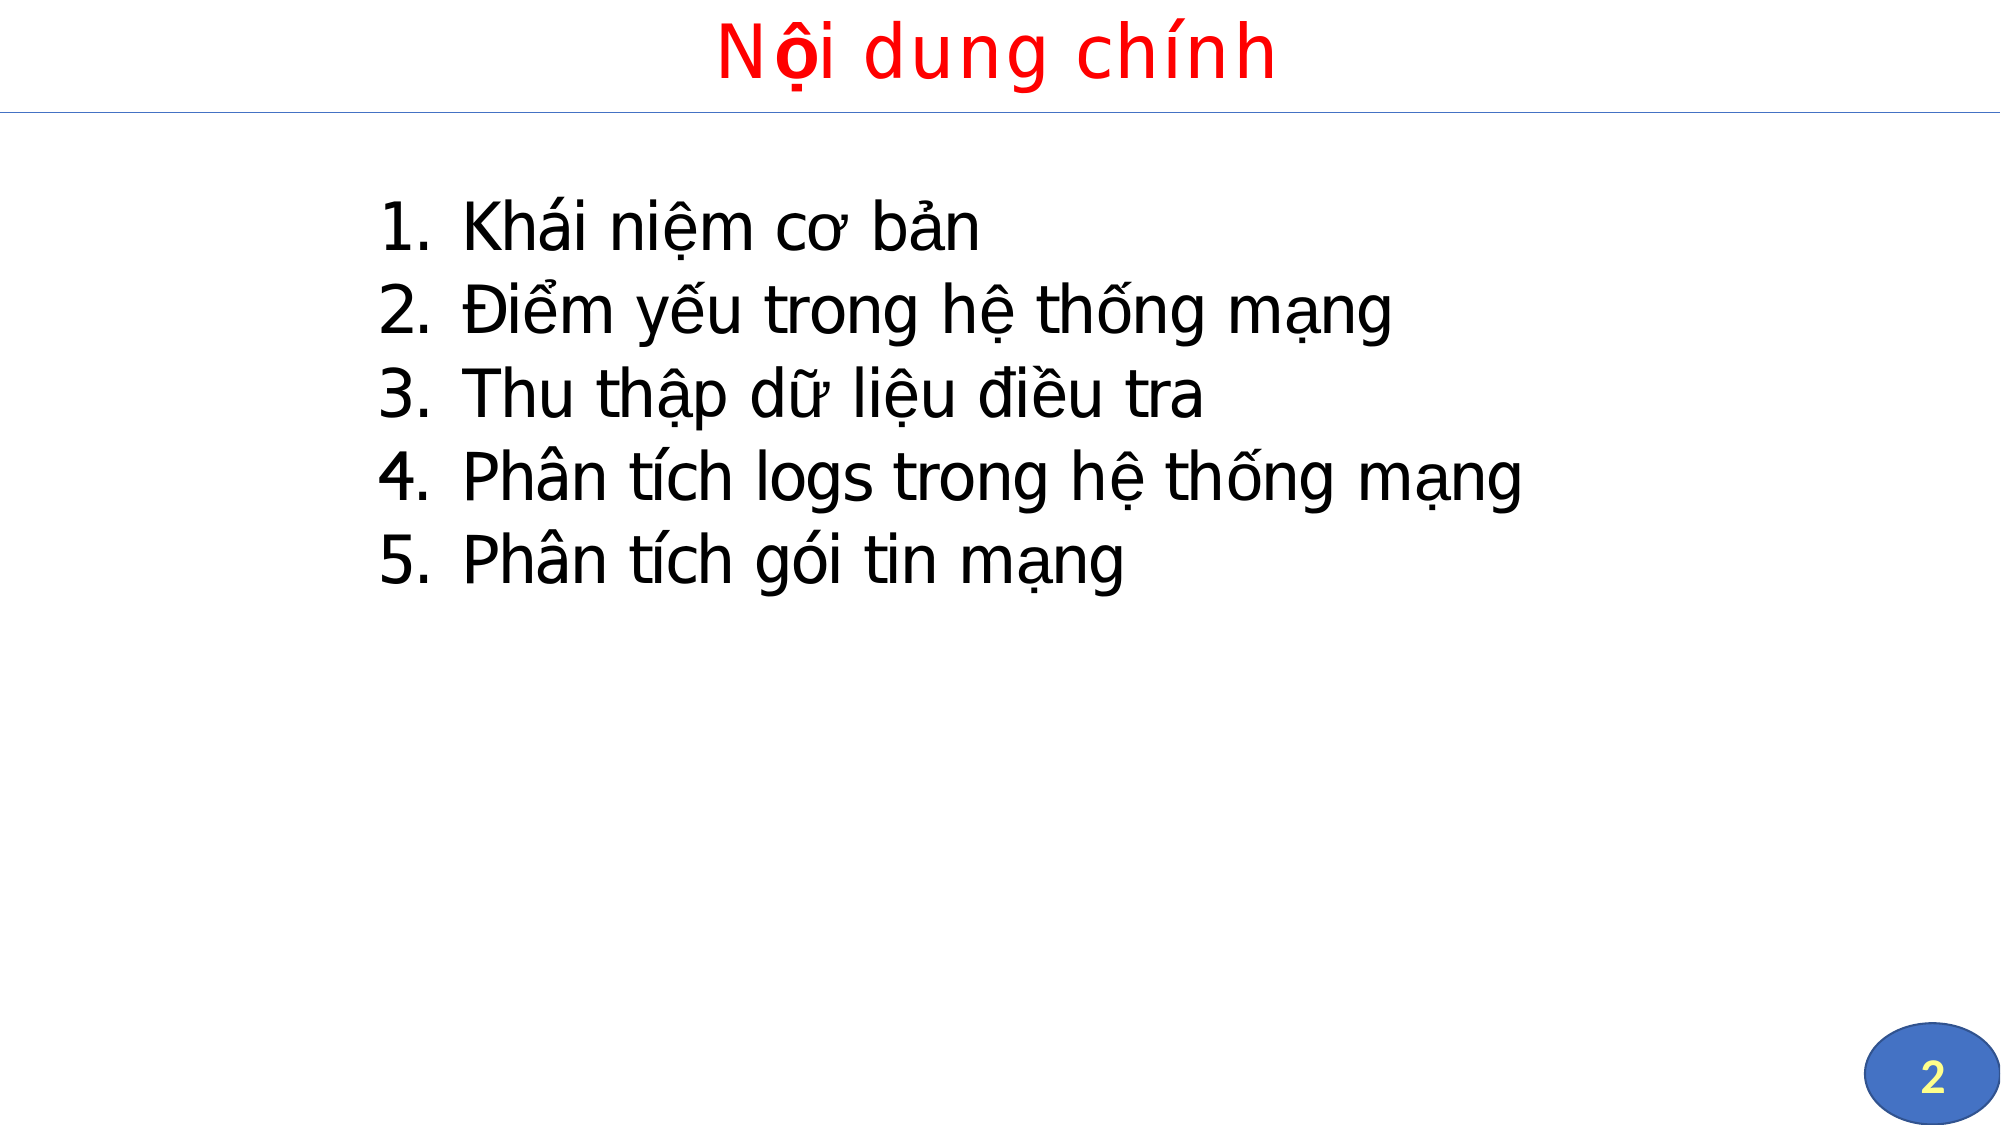

# Nội dung chính
Khái niệm cơ bản
Điểm yếu trong hệ thống mạng
Thu thập dữ liệu điều tra
Phân tích logs trong hệ thống mạng
Phân tích gói tin mạng
2